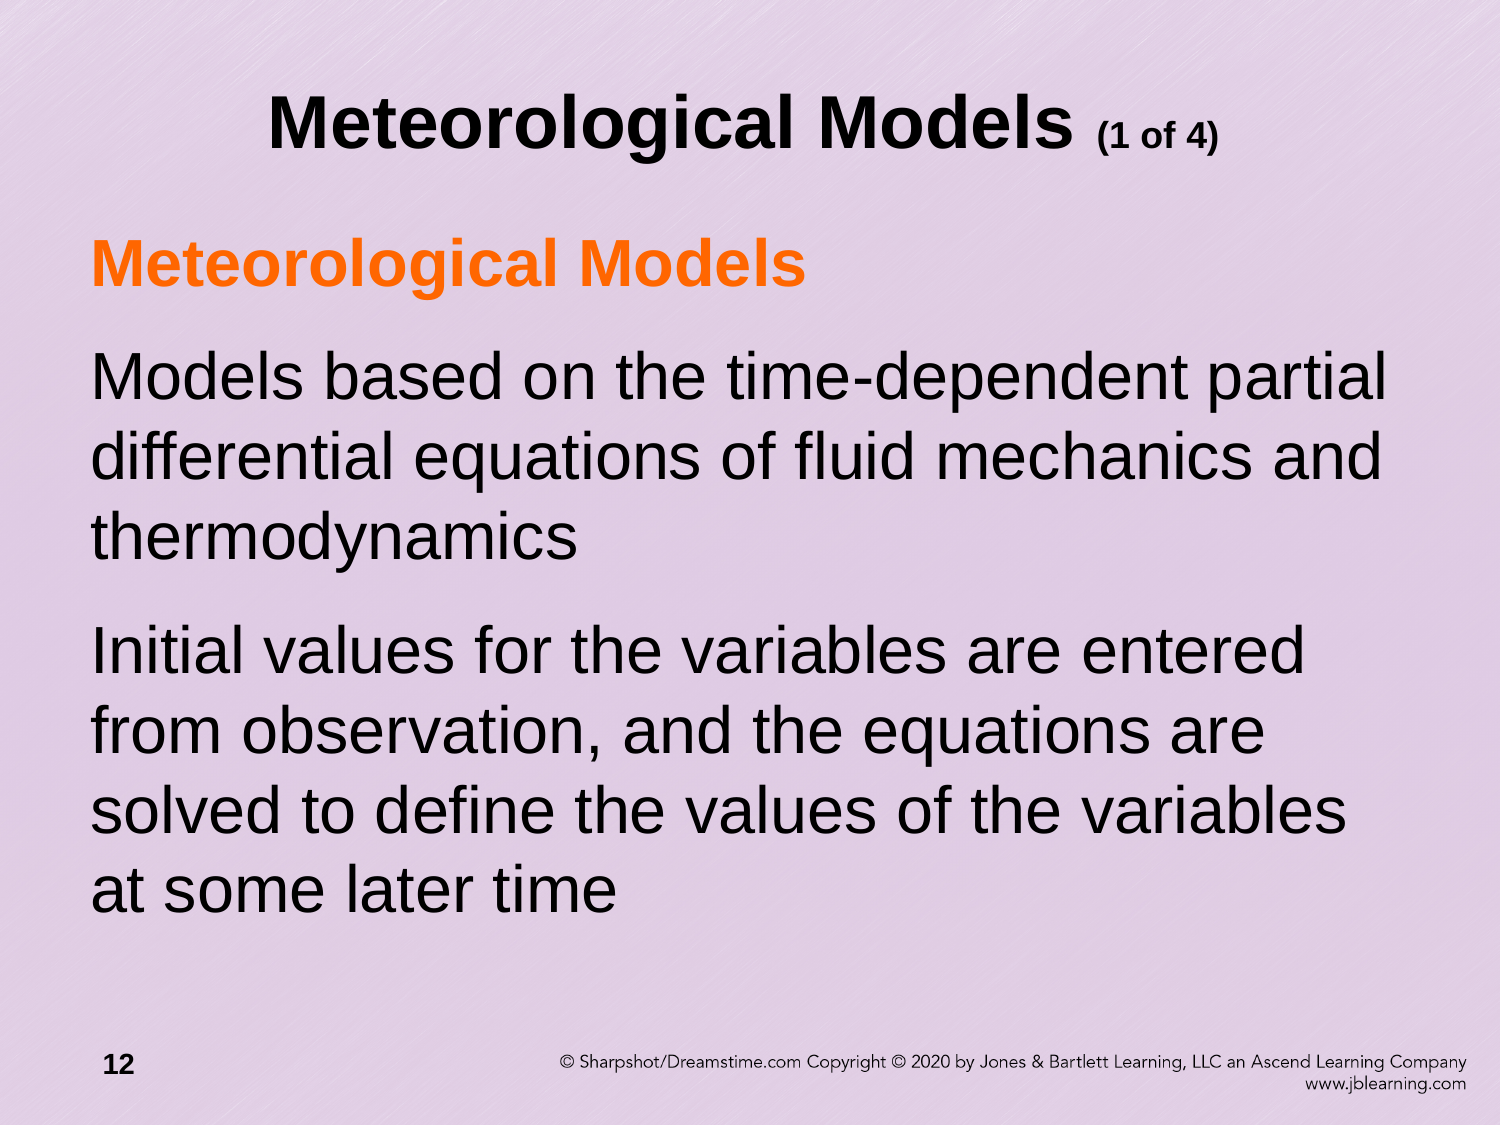

# Meteorological Models (1 of 4)
Meteorological Models
Models based on the time-dependent partial differential equations of fluid mechanics and thermodynamics
Initial values for the variables are entered from observation, and the equations are solved to define the values of the variables at some later time
12